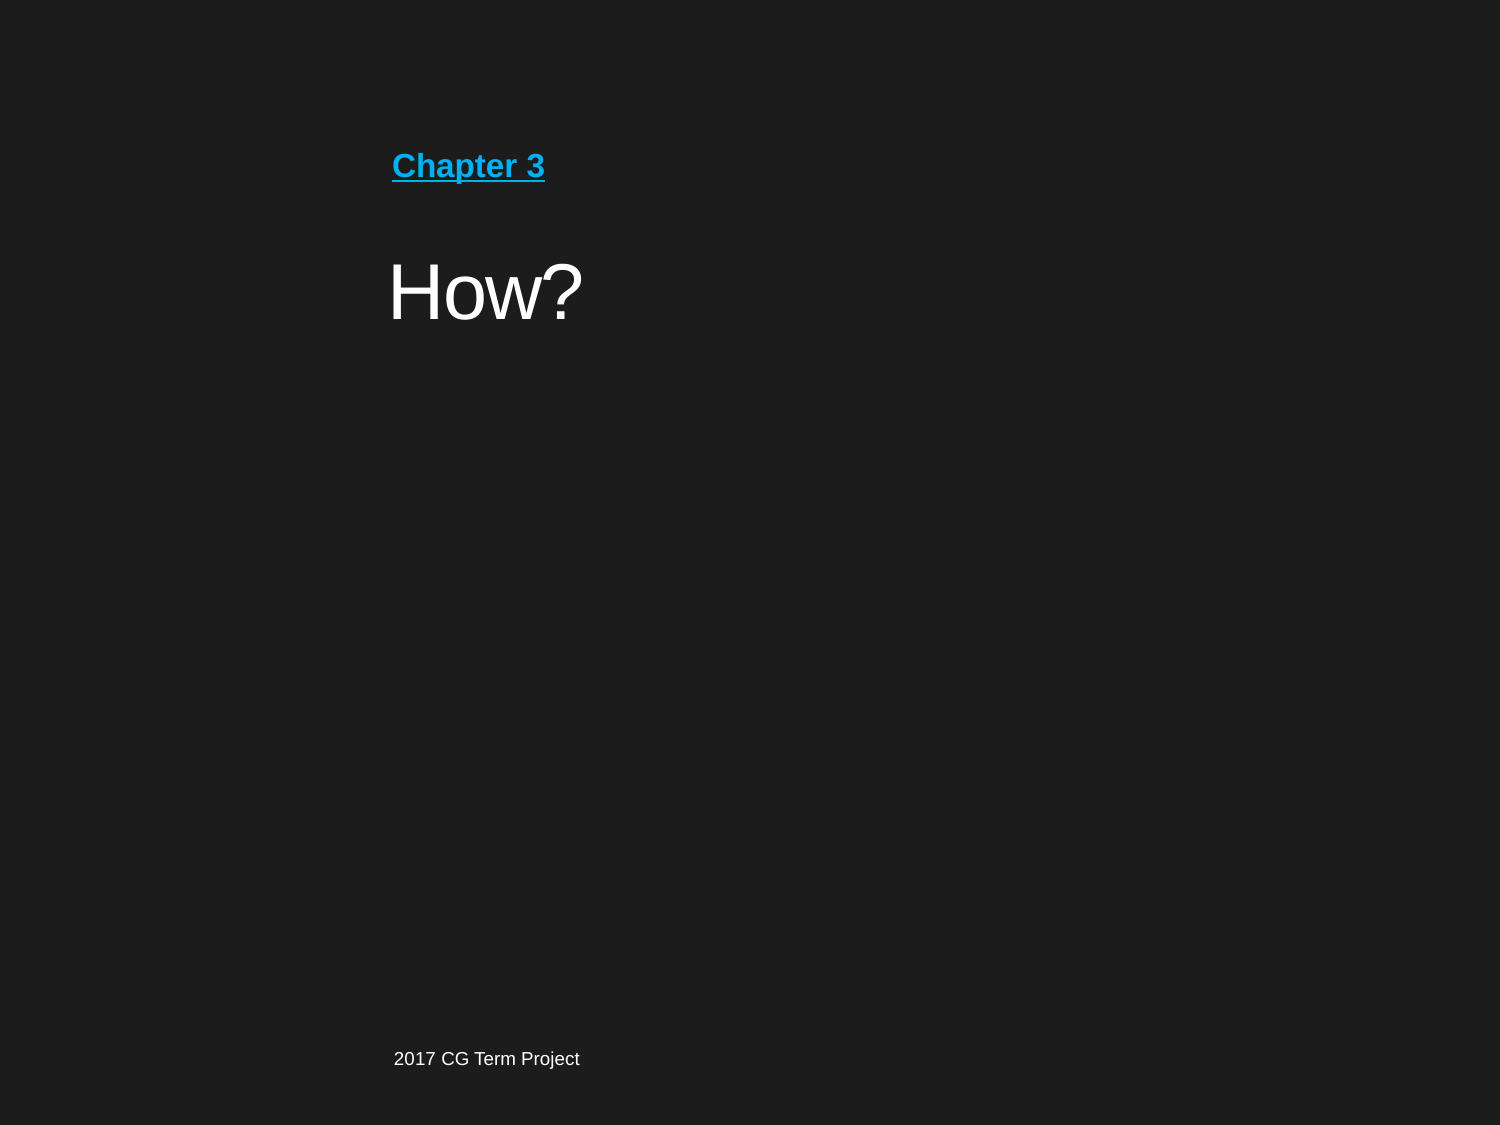

Chapter 3
How?
2017 CG Term Project